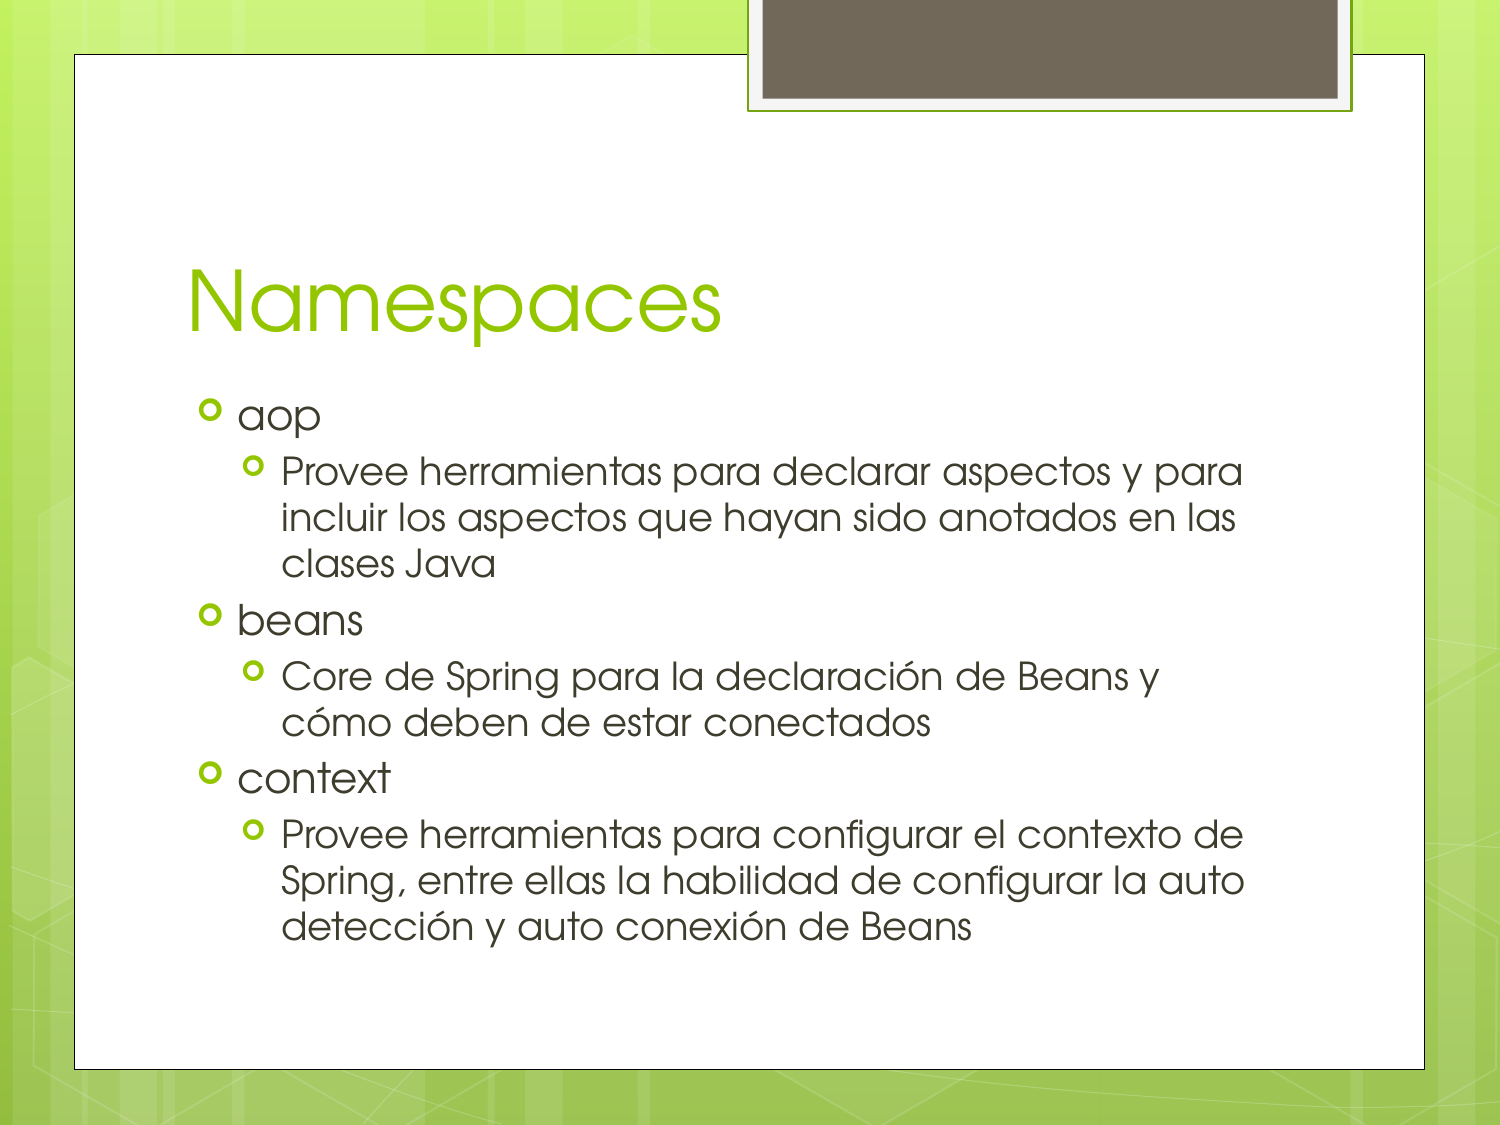

# Namespaces
aop
Provee herramientas para declarar aspectos y para incluir los aspectos que hayan sido anotados en las clases Java
beans
Core de Spring para la declaración de Beans y cómo deben de estar conectados
context
Provee herramientas para configurar el contexto de Spring, entre ellas la habilidad de configurar la auto detección y auto conexión de Beans